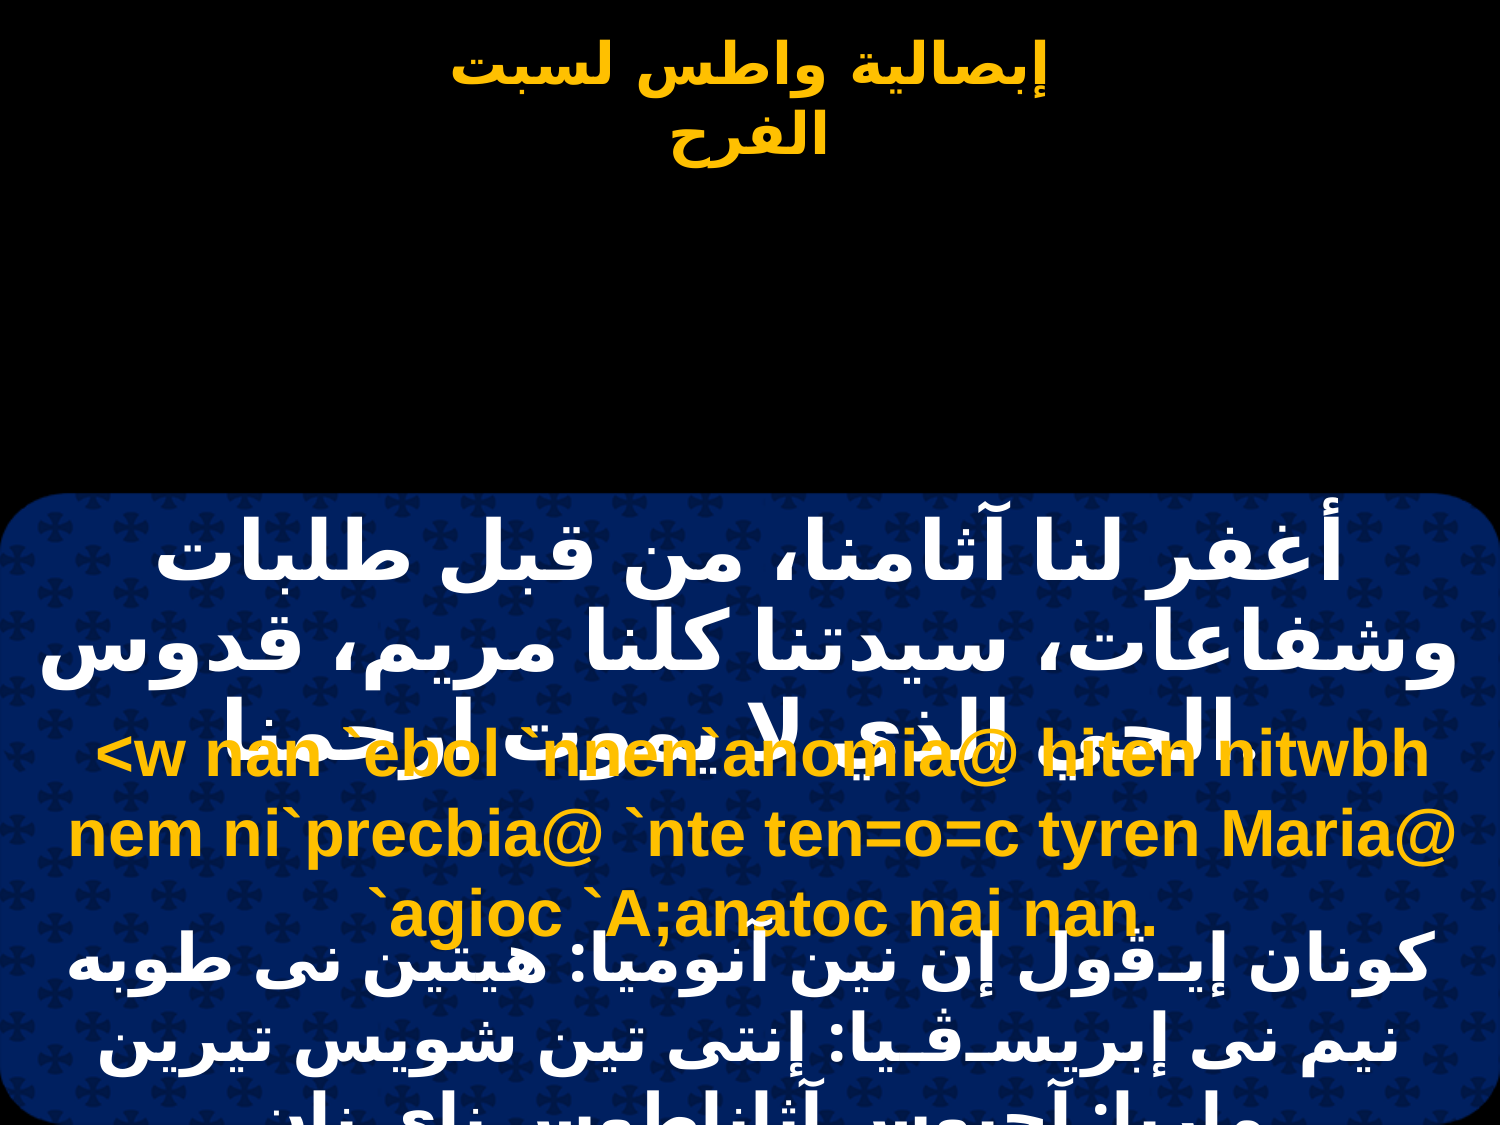

أغفر لنا آثامنا، من قبل طلبات وشفاعات، سيدتنا كلنا مريم، قدوس الحي الذي لا يموت ارحمنا.

<w nan `ebol `nnen`anomia@ hiten nitwbh nem ni`precbia@ `nte ten=o=c tyren Maria@ `agioc `A;anatoc nai nan.

كونان إيـﭬول إن نين آنوميا: هيتين نى طوبه نيم نى إبريسـﭬـيا: إنتى تين شويس تيرين ماريا: آجيوس آثاناطوس ناى نان.